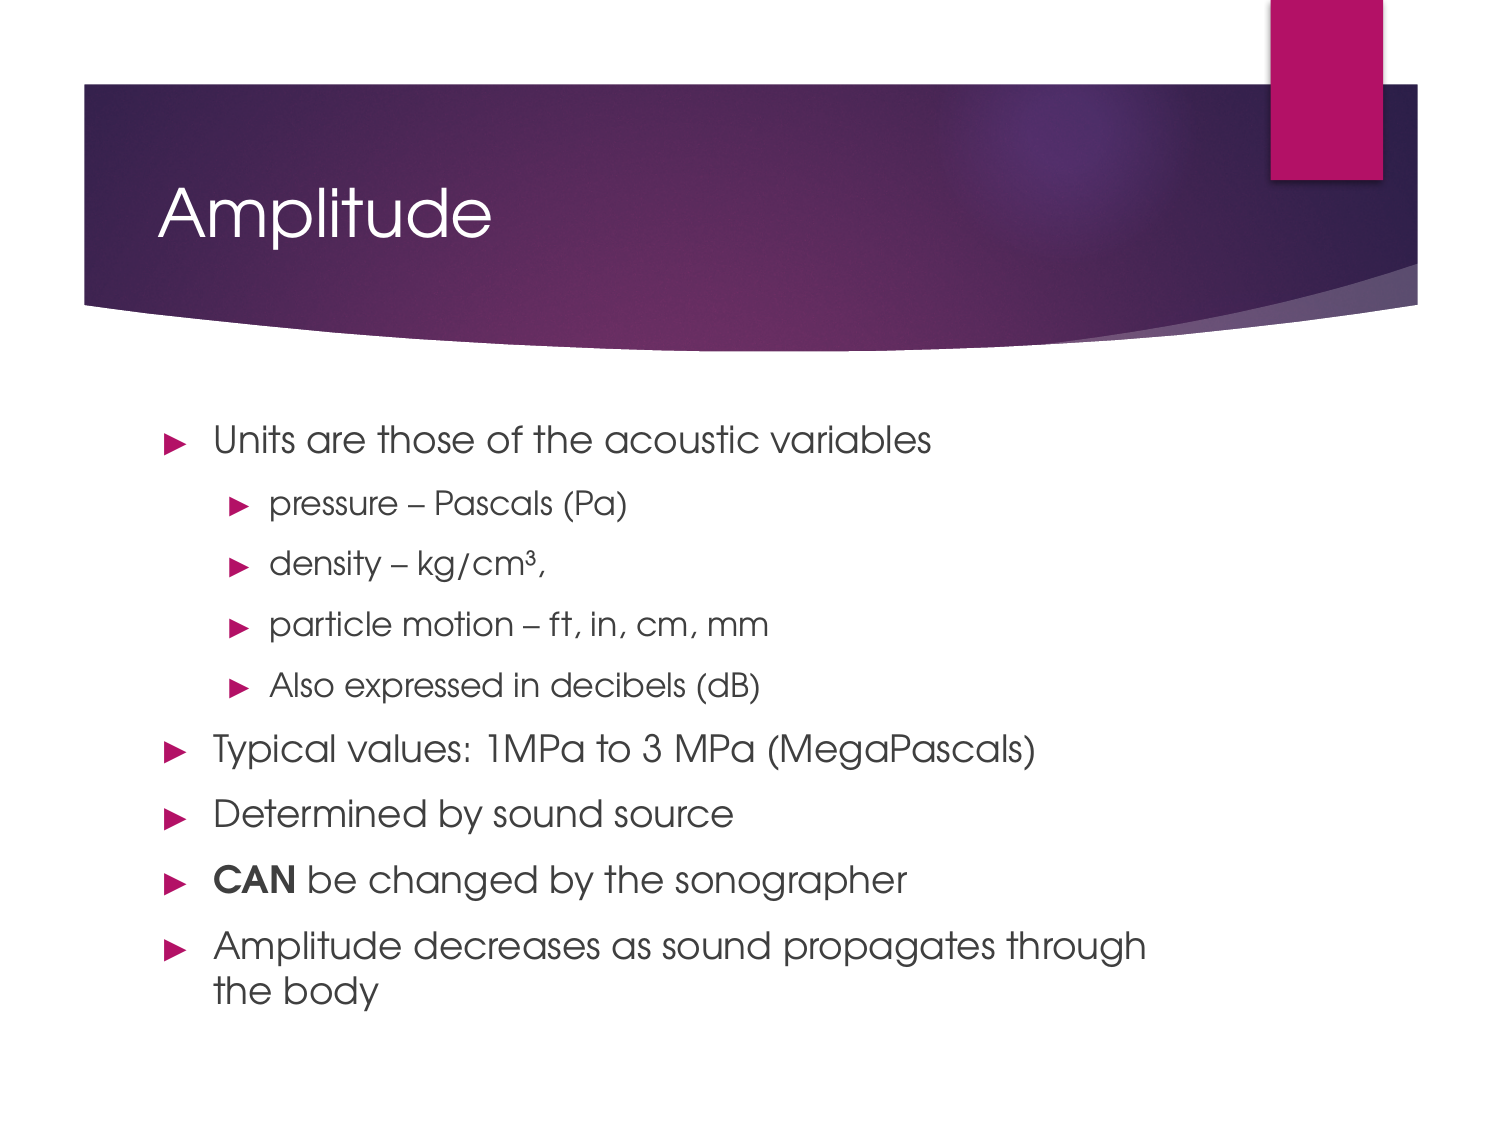

# Amplitude
Units are those of the acoustic variables
pressure – Pascals (Pa)
density – kg/cm³,
particle motion – ft, in, cm, mm
Also expressed in decibels (dB)
Typical values: 1MPa to 3 MPa (MegaPascals)
Determined by sound source
CAN be changed by the sonographer
Amplitude decreases as sound propagates through the body